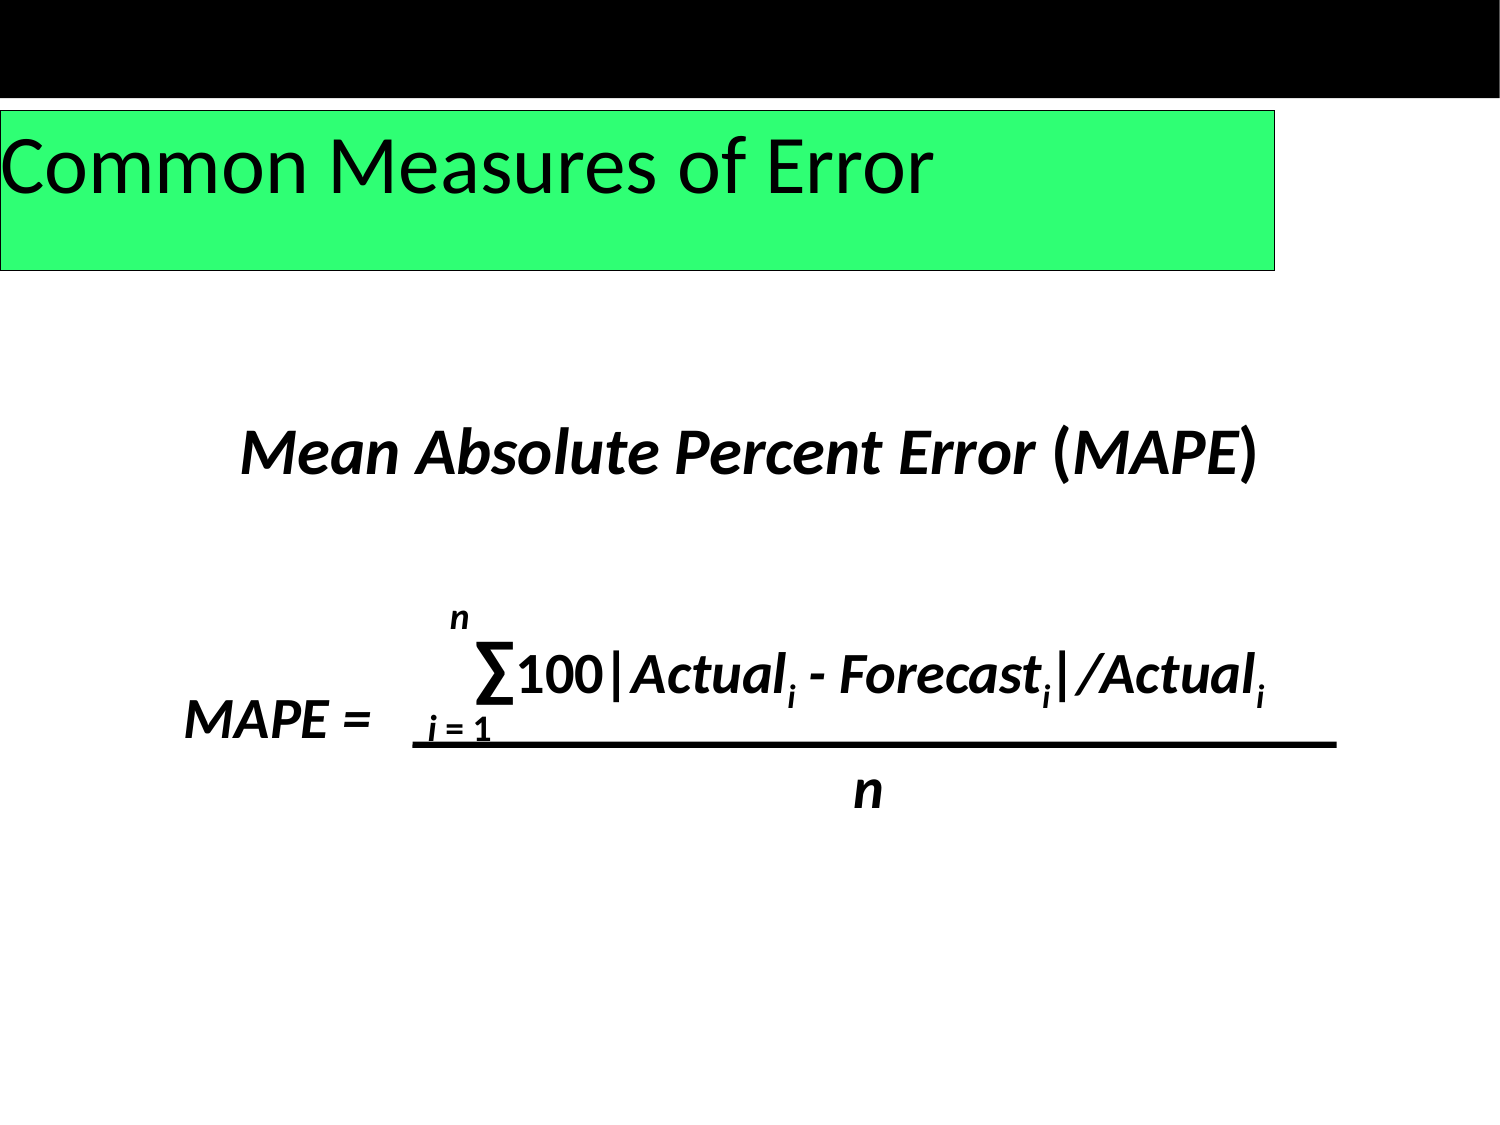

Common Measures of Error
Mean Absolute Percent Error (MAPE)
n
i = 1
∑100|Actuali - Forecasti|/Actuali
n
MAPE =